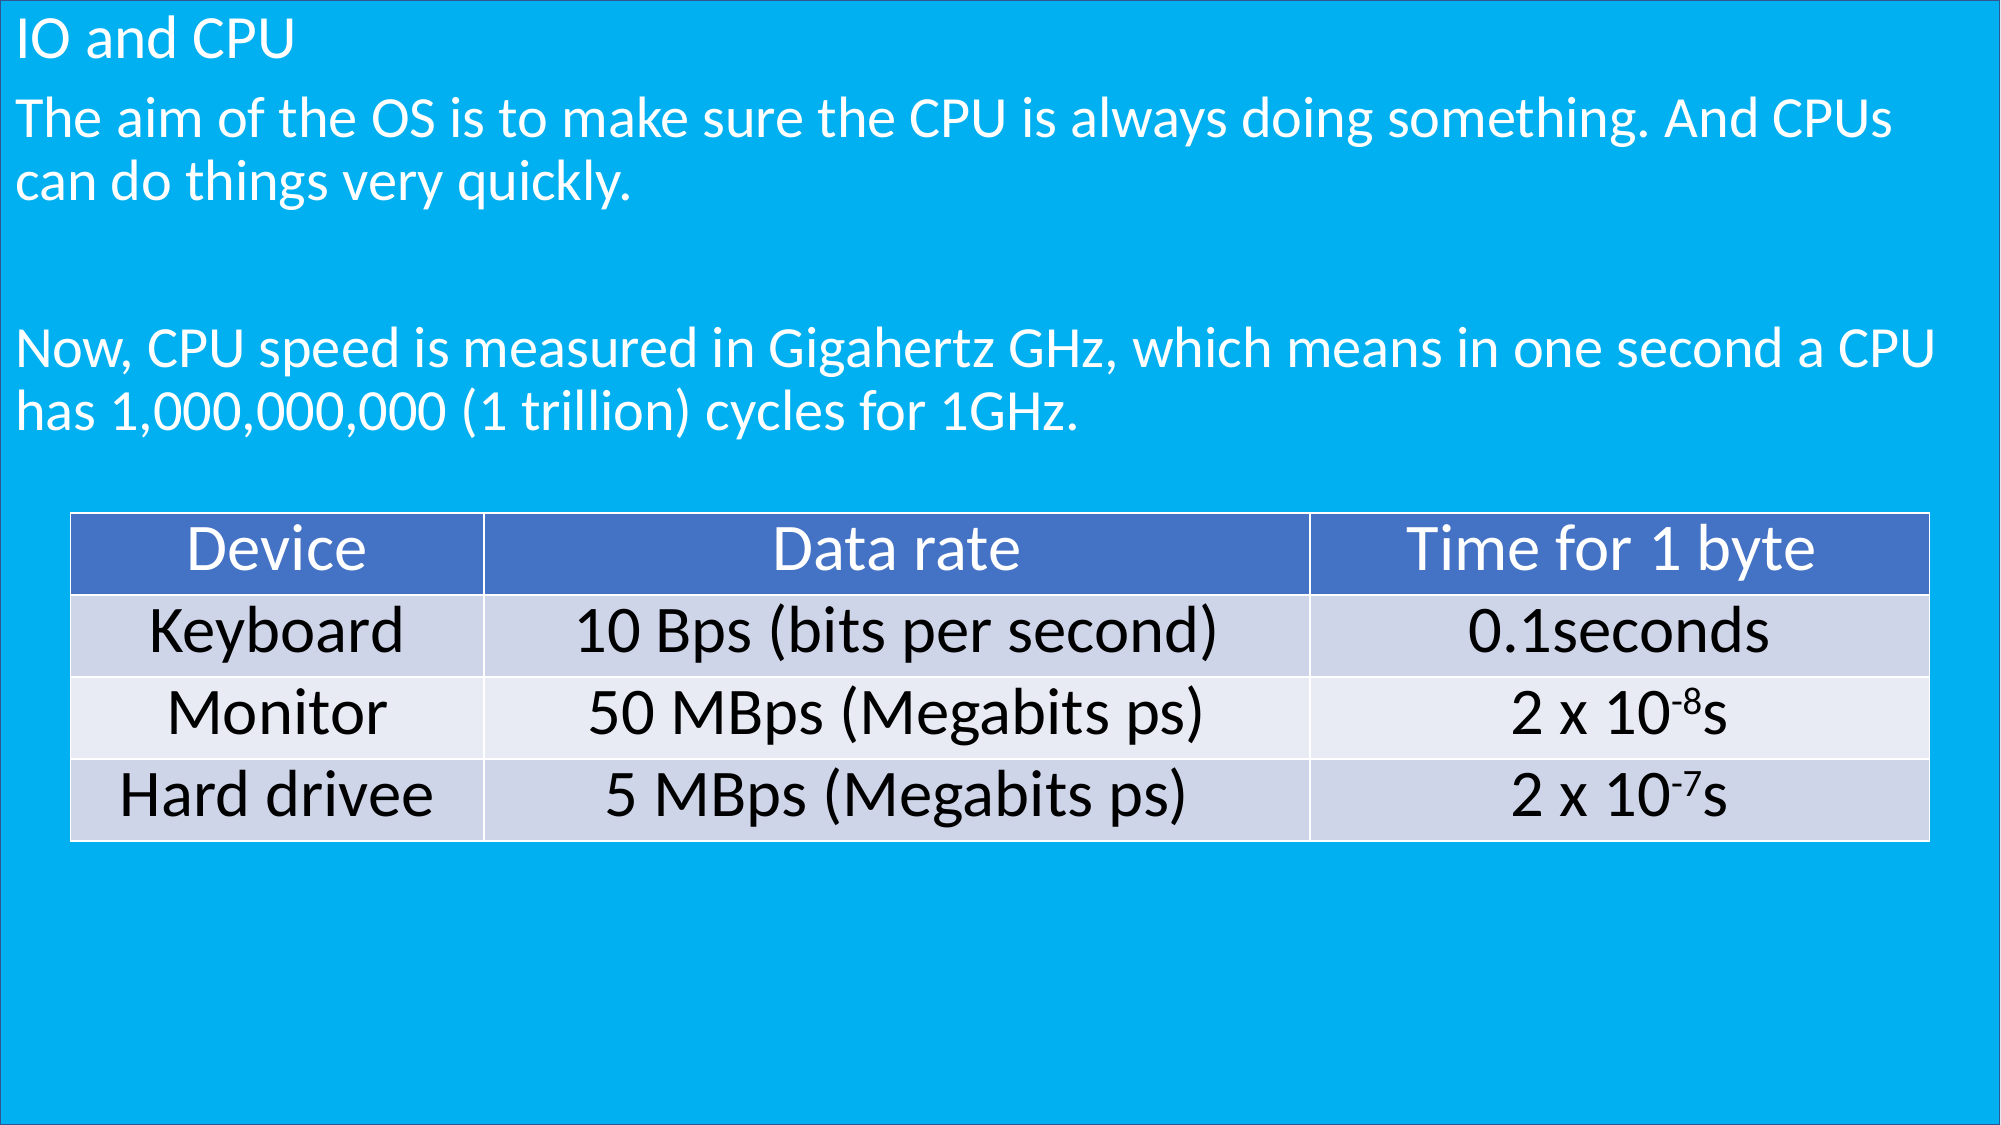

# IO and CPU
The aim of the OS is to make sure the CPU is always doing something. And CPUs can do things very quickly.

Now, CPU speed is measured in Gigahertz GHz, which means in one second a CPU has 1,000,000,000 (1 trillion) cycles for 1GHz.

| Device | Data rate | Time for 1 byte |
| --- | --- | --- |
| Keyboard | 10 Bps (bits per second) | 0.1seconds |
| Monitor | 50 MBps (Megabits ps) | 2 x 10-8s |
| Hard drivee | 5 MBps (Megabits ps) | 2 x 10-7s |